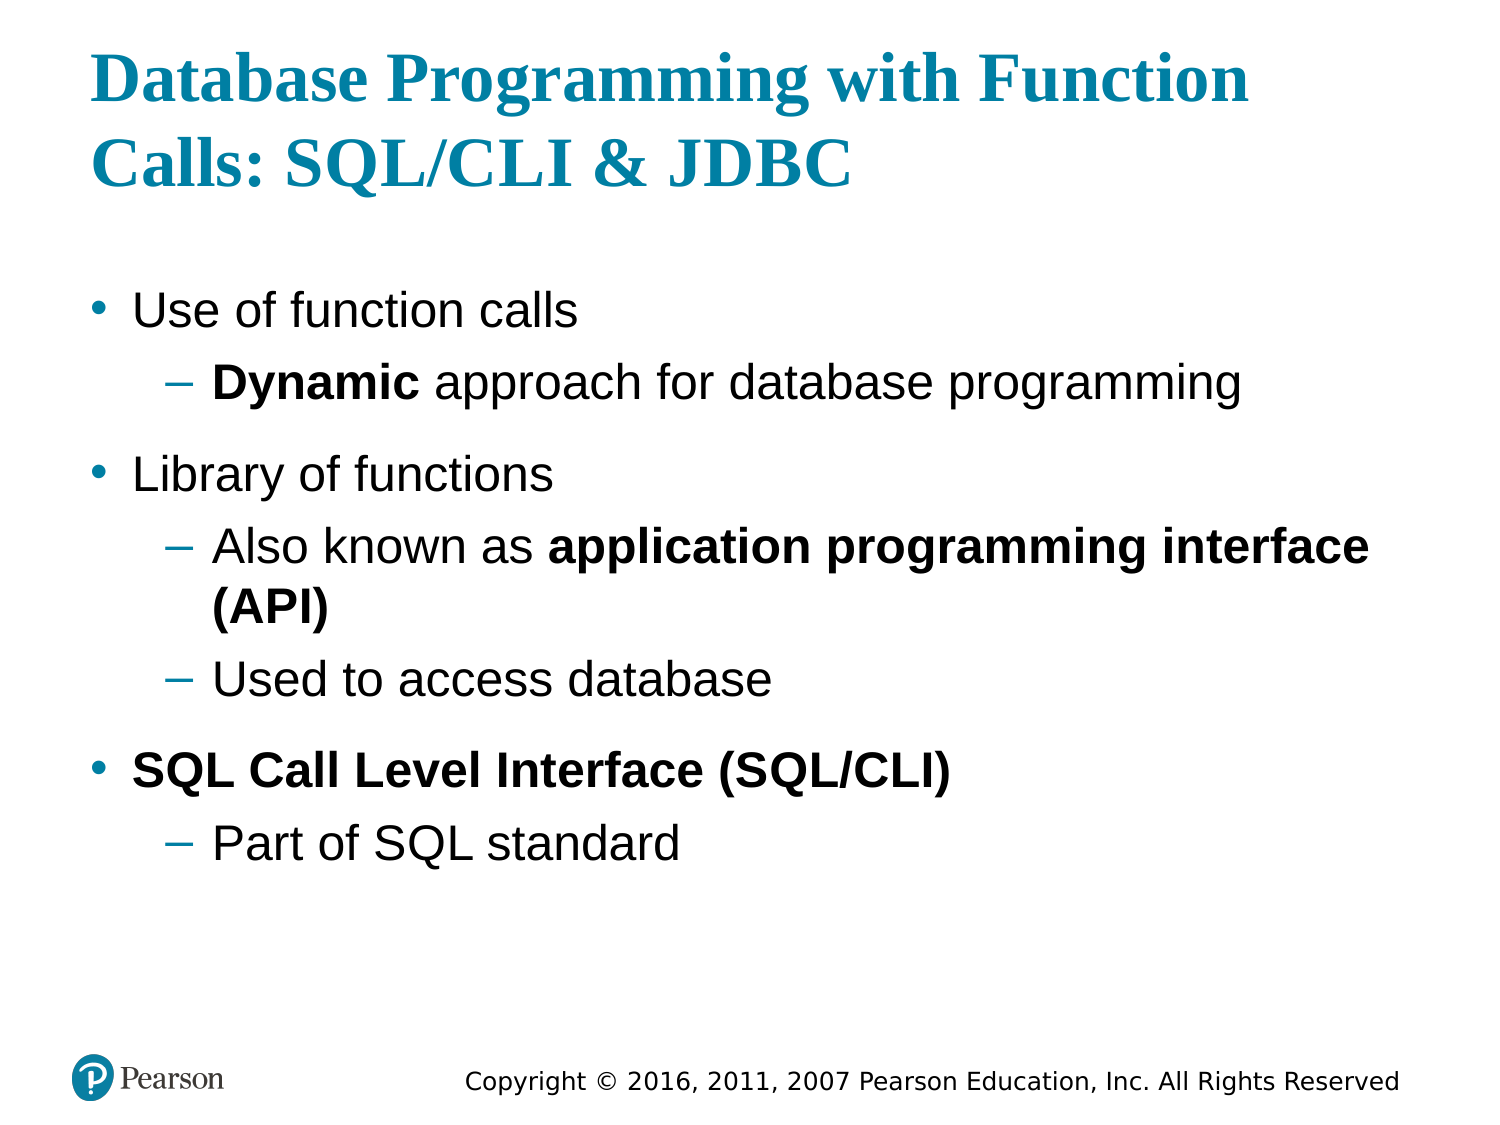

# Database Programming with Function Calls: S Q L/C L I & J D B C
Use of function calls
Dynamic approach for database programming
Library of functions
Also known as application programming interface (A P I)
Used to access database
S Q L Call Level Interface (S Q L/C L I)
Part of S Q L standard